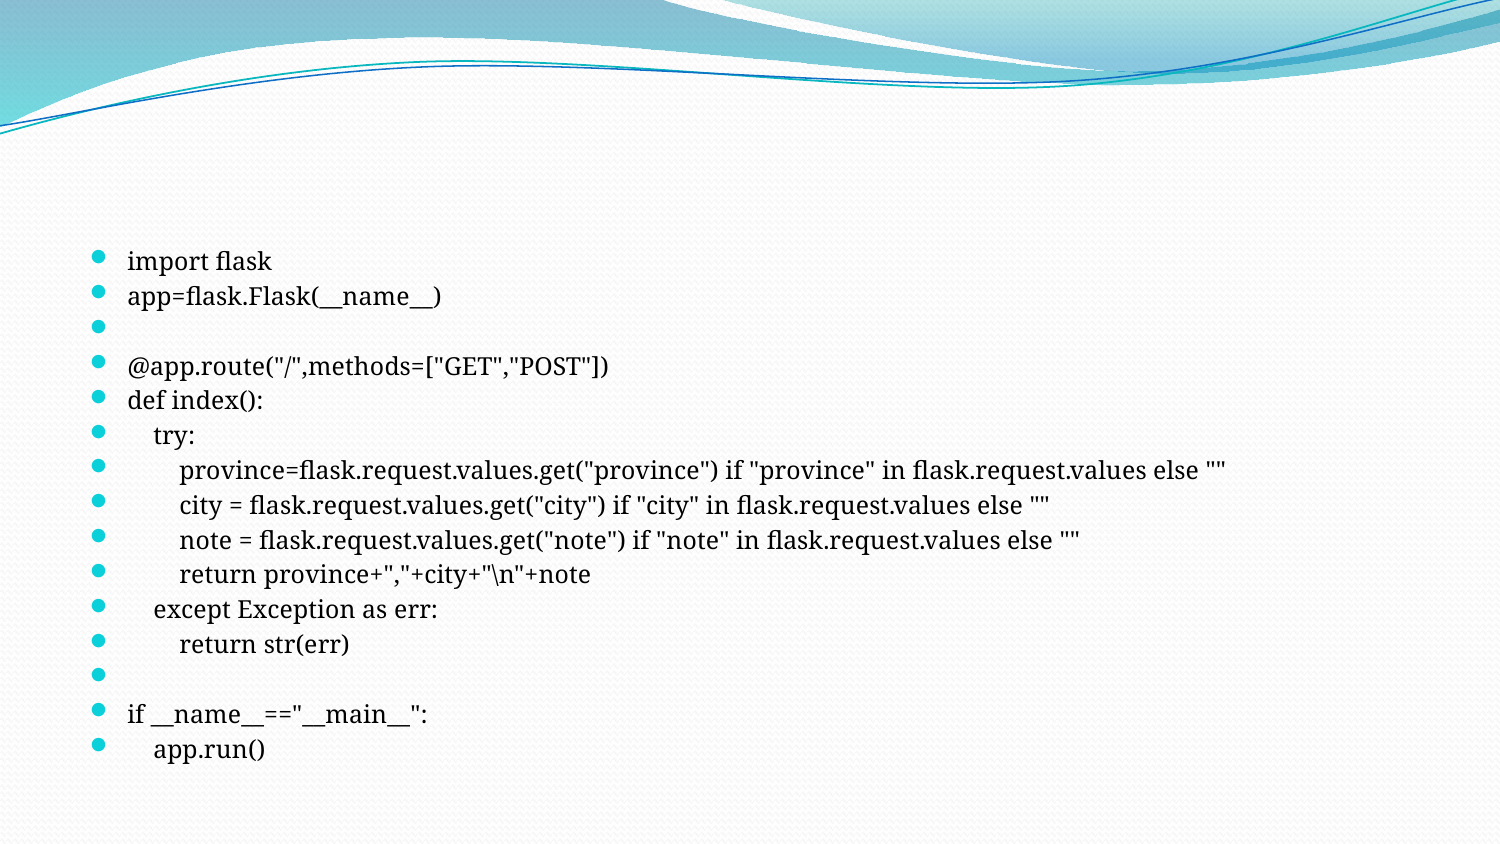

#
import flask
app=flask.Flask(__name__)

@app.route("/",methods=["GET","POST"])
def index():
    try:
        province=flask.request.values.get("province") if "province" in flask.request.values else ""
        city = flask.request.values.get("city") if "city" in flask.request.values else ""
        note = flask.request.values.get("note") if "note" in flask.request.values else ""
        return province+","+city+"\n"+note
    except Exception as err:
        return str(err)

if __name__=="__main__":
    app.run()